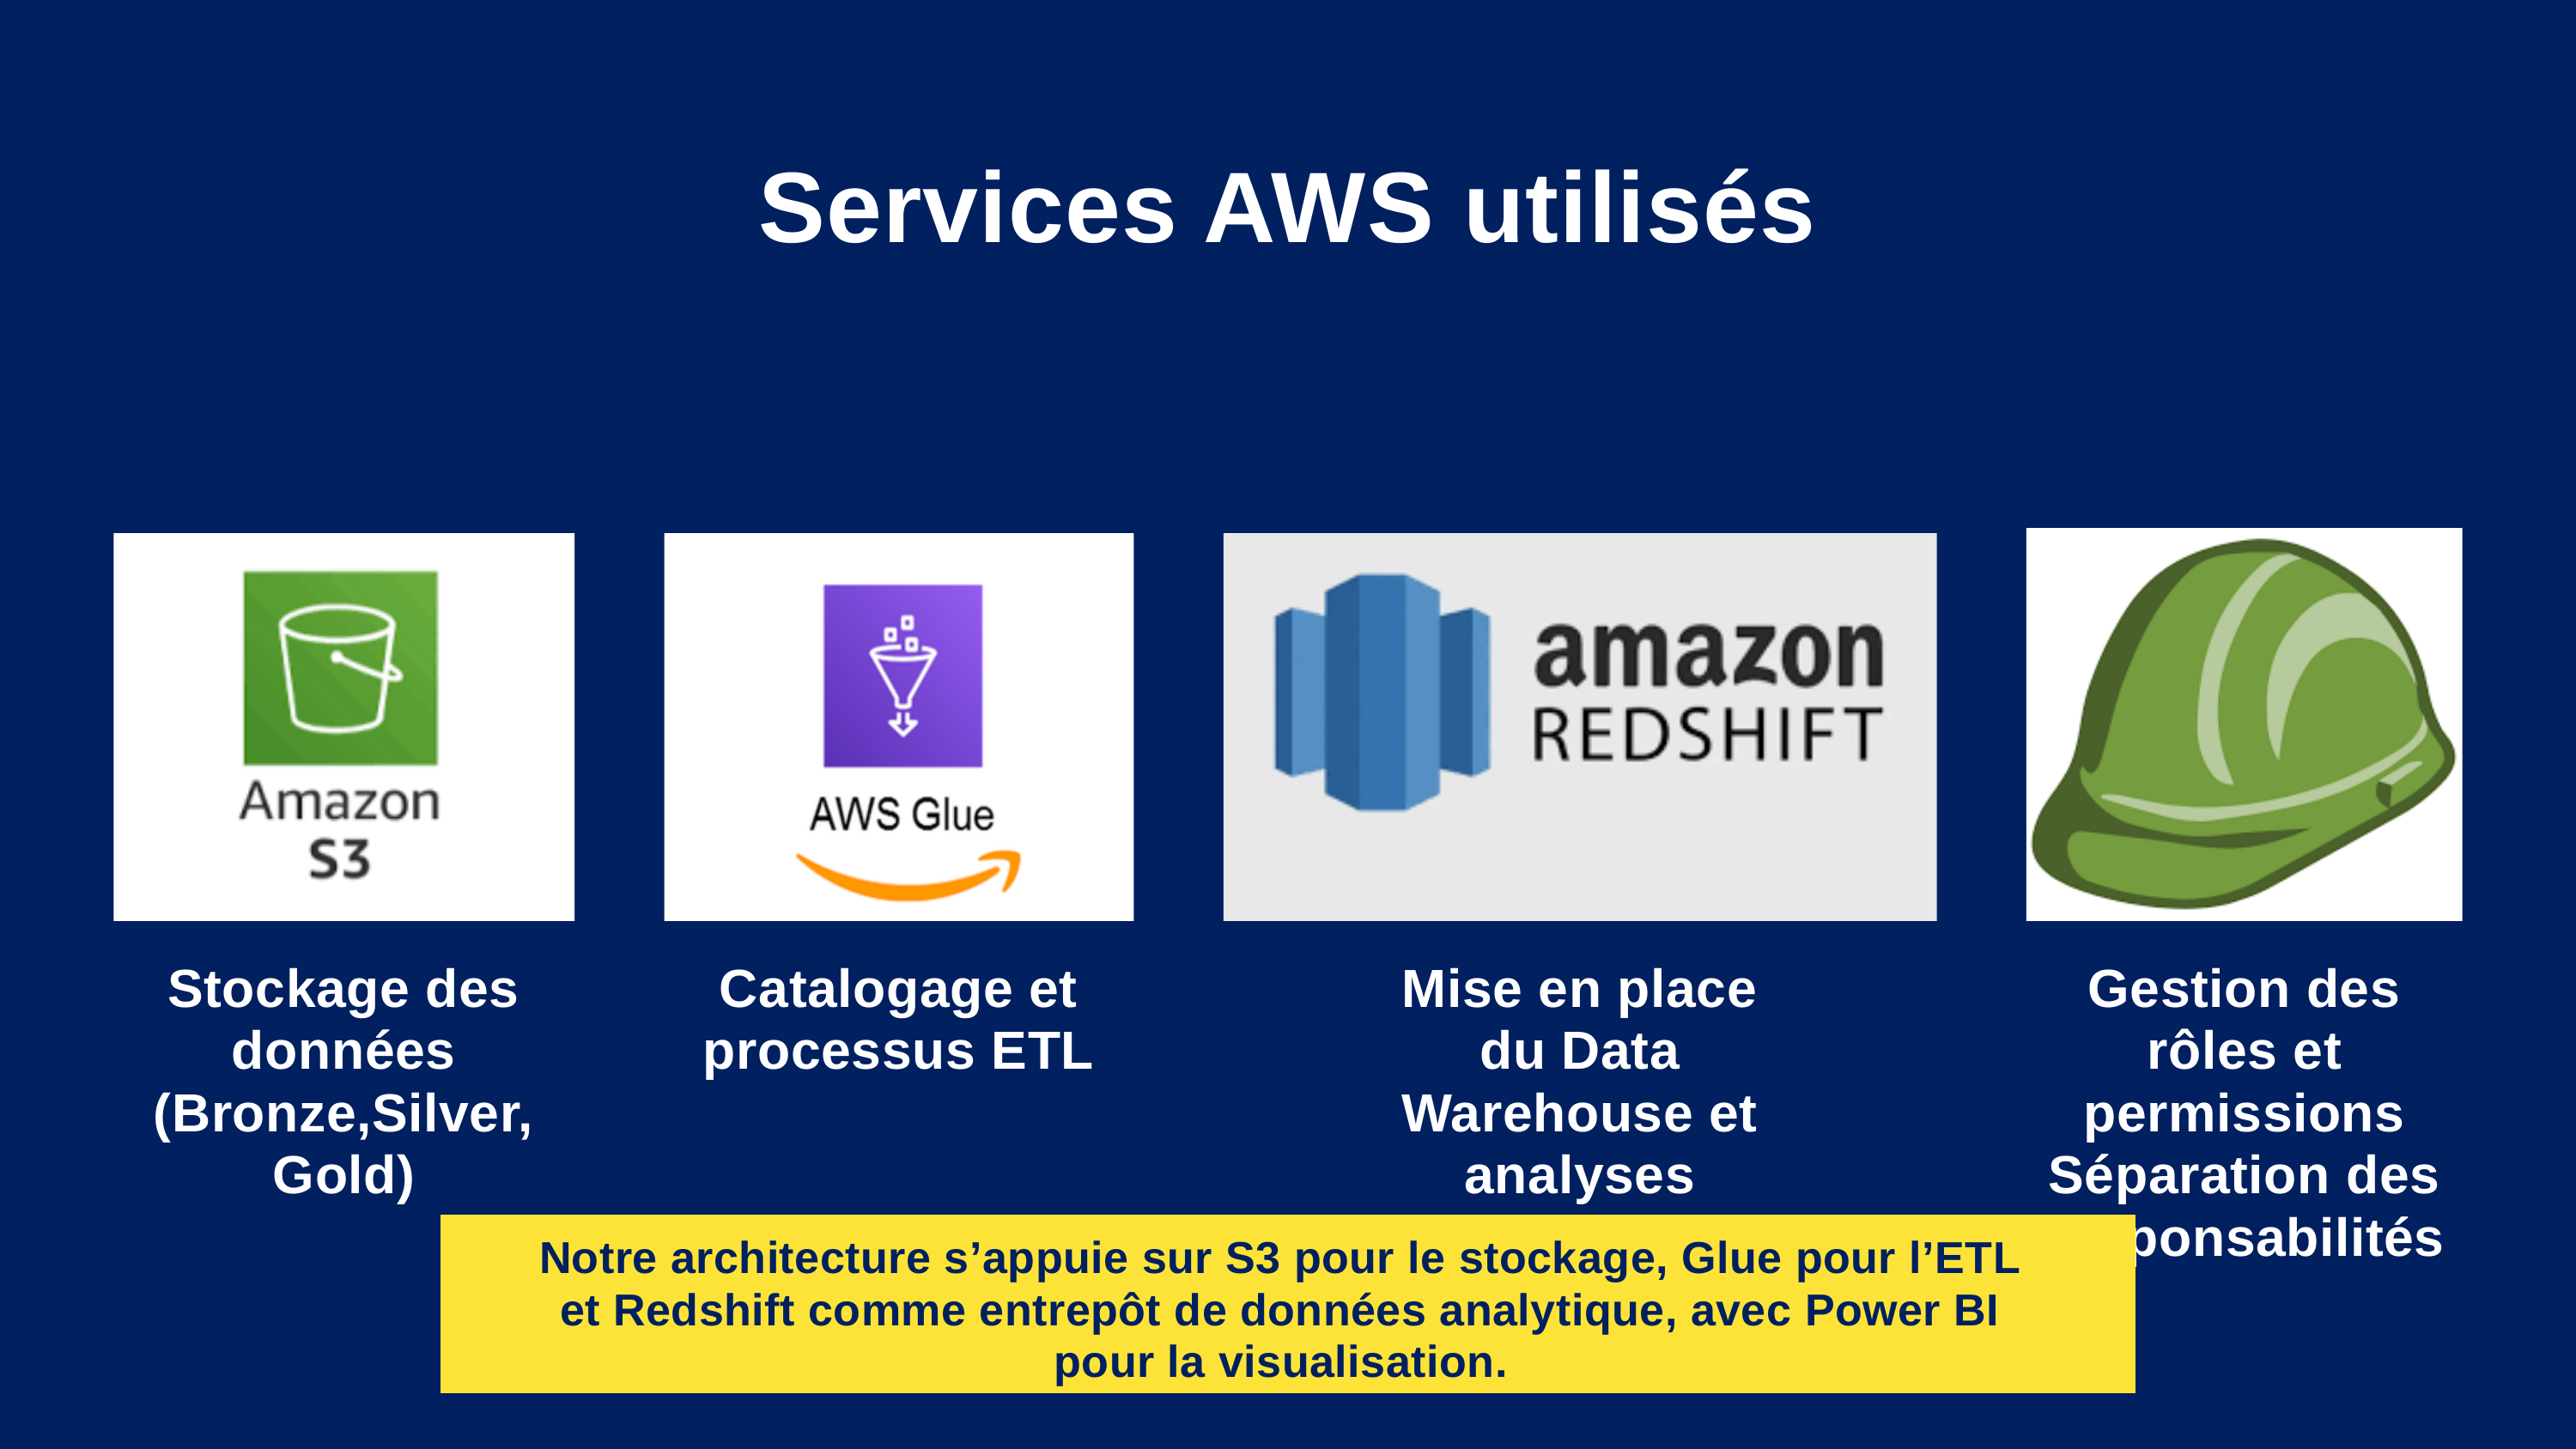

Services AWS utilisés

Stockage des données (Bronze,Silver, Gold)
Catalogage et processus ETL
Mise en place du Data Warehouse et analyses
Gestion des rôles et permissions
Séparation des responsabilités

Notre architecture s’appuie sur S3 pour le stockage, Glue pour l’ETL et Redshift comme entrepôt de données analytique, avec Power BI pour la visualisation.